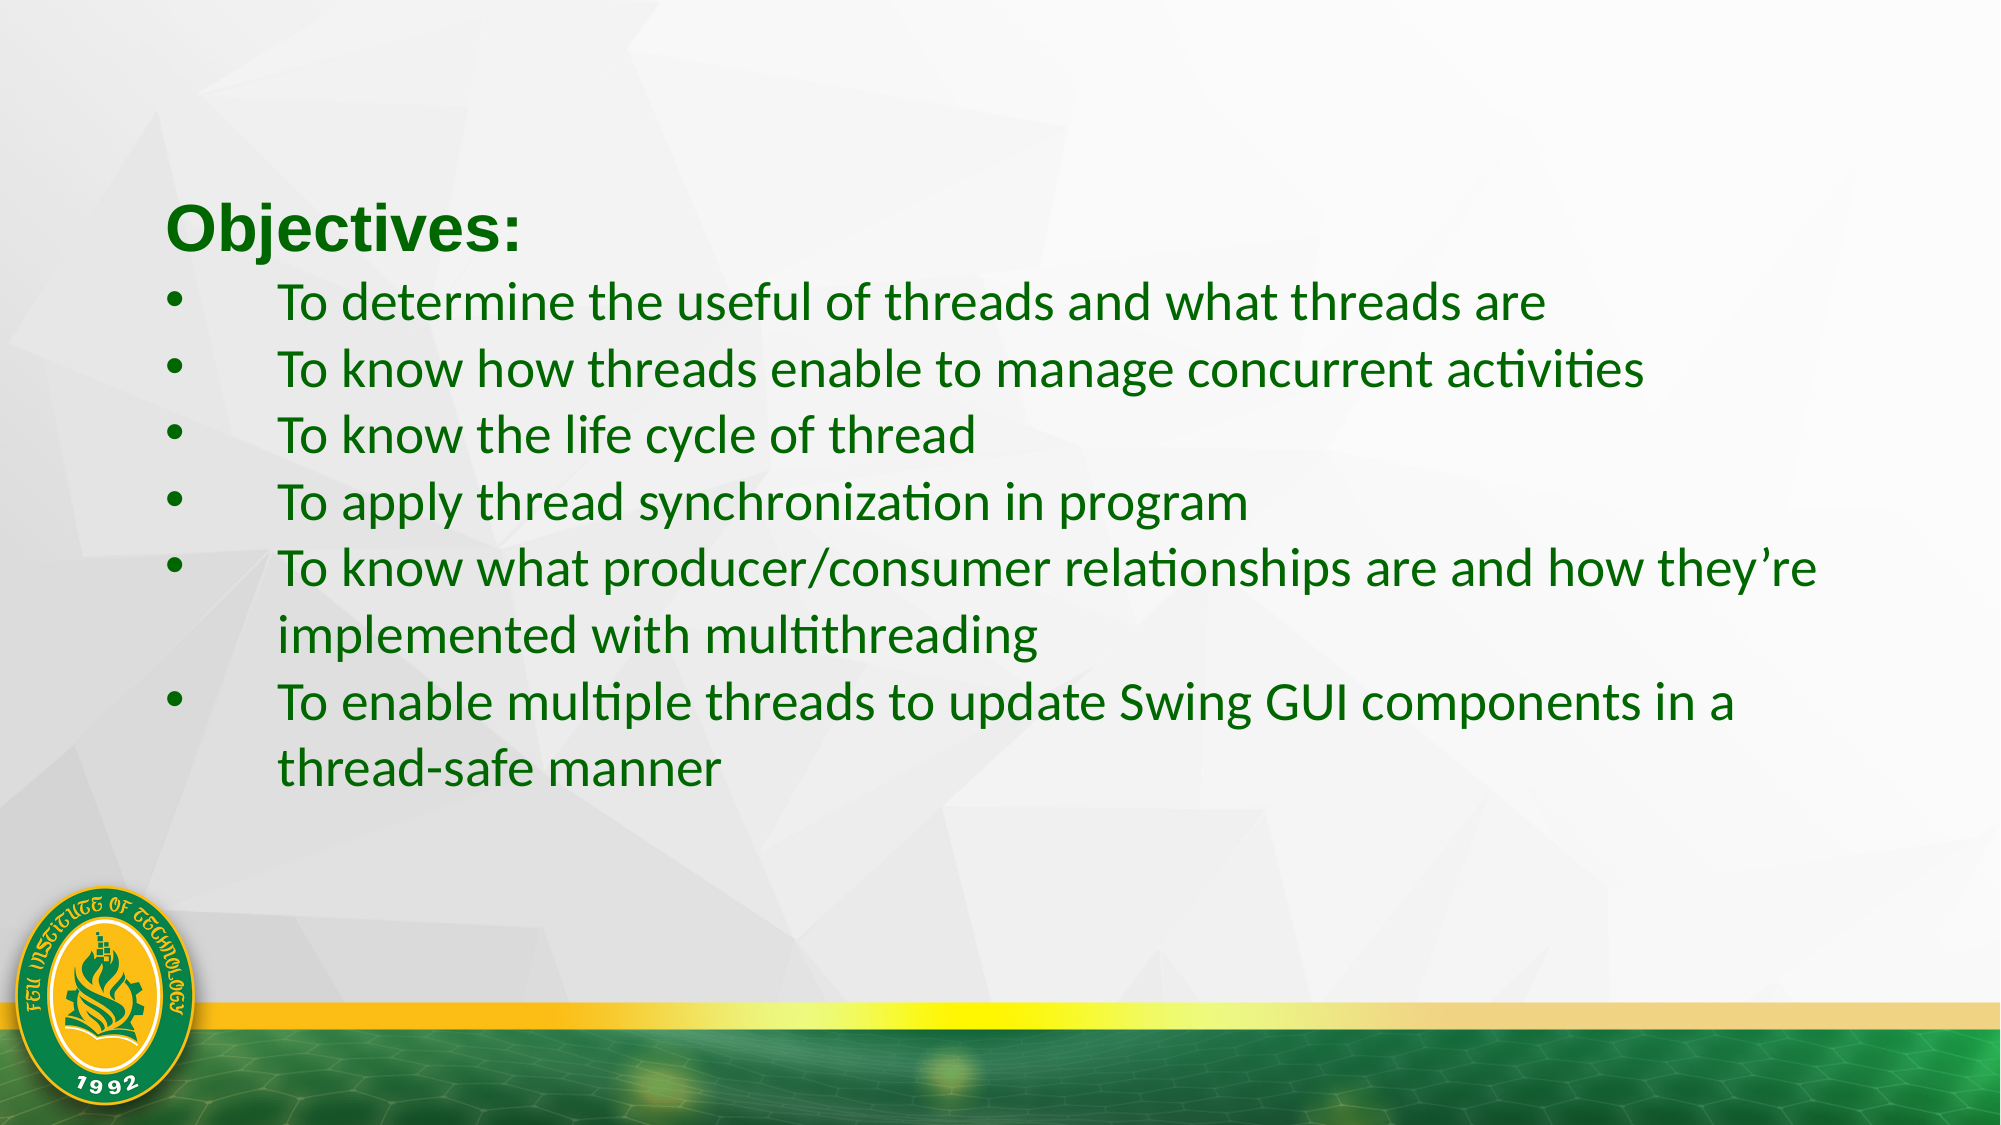

Objectives:
To determine the useful of threads and what threads are
To know how threads enable to manage concurrent activities
To know the life cycle of thread
To apply thread synchronization in program
To know what producer/consumer relationships are and how they’re implemented with multithreading
To enable multiple threads to update Swing GUI components in a thread-safe manner